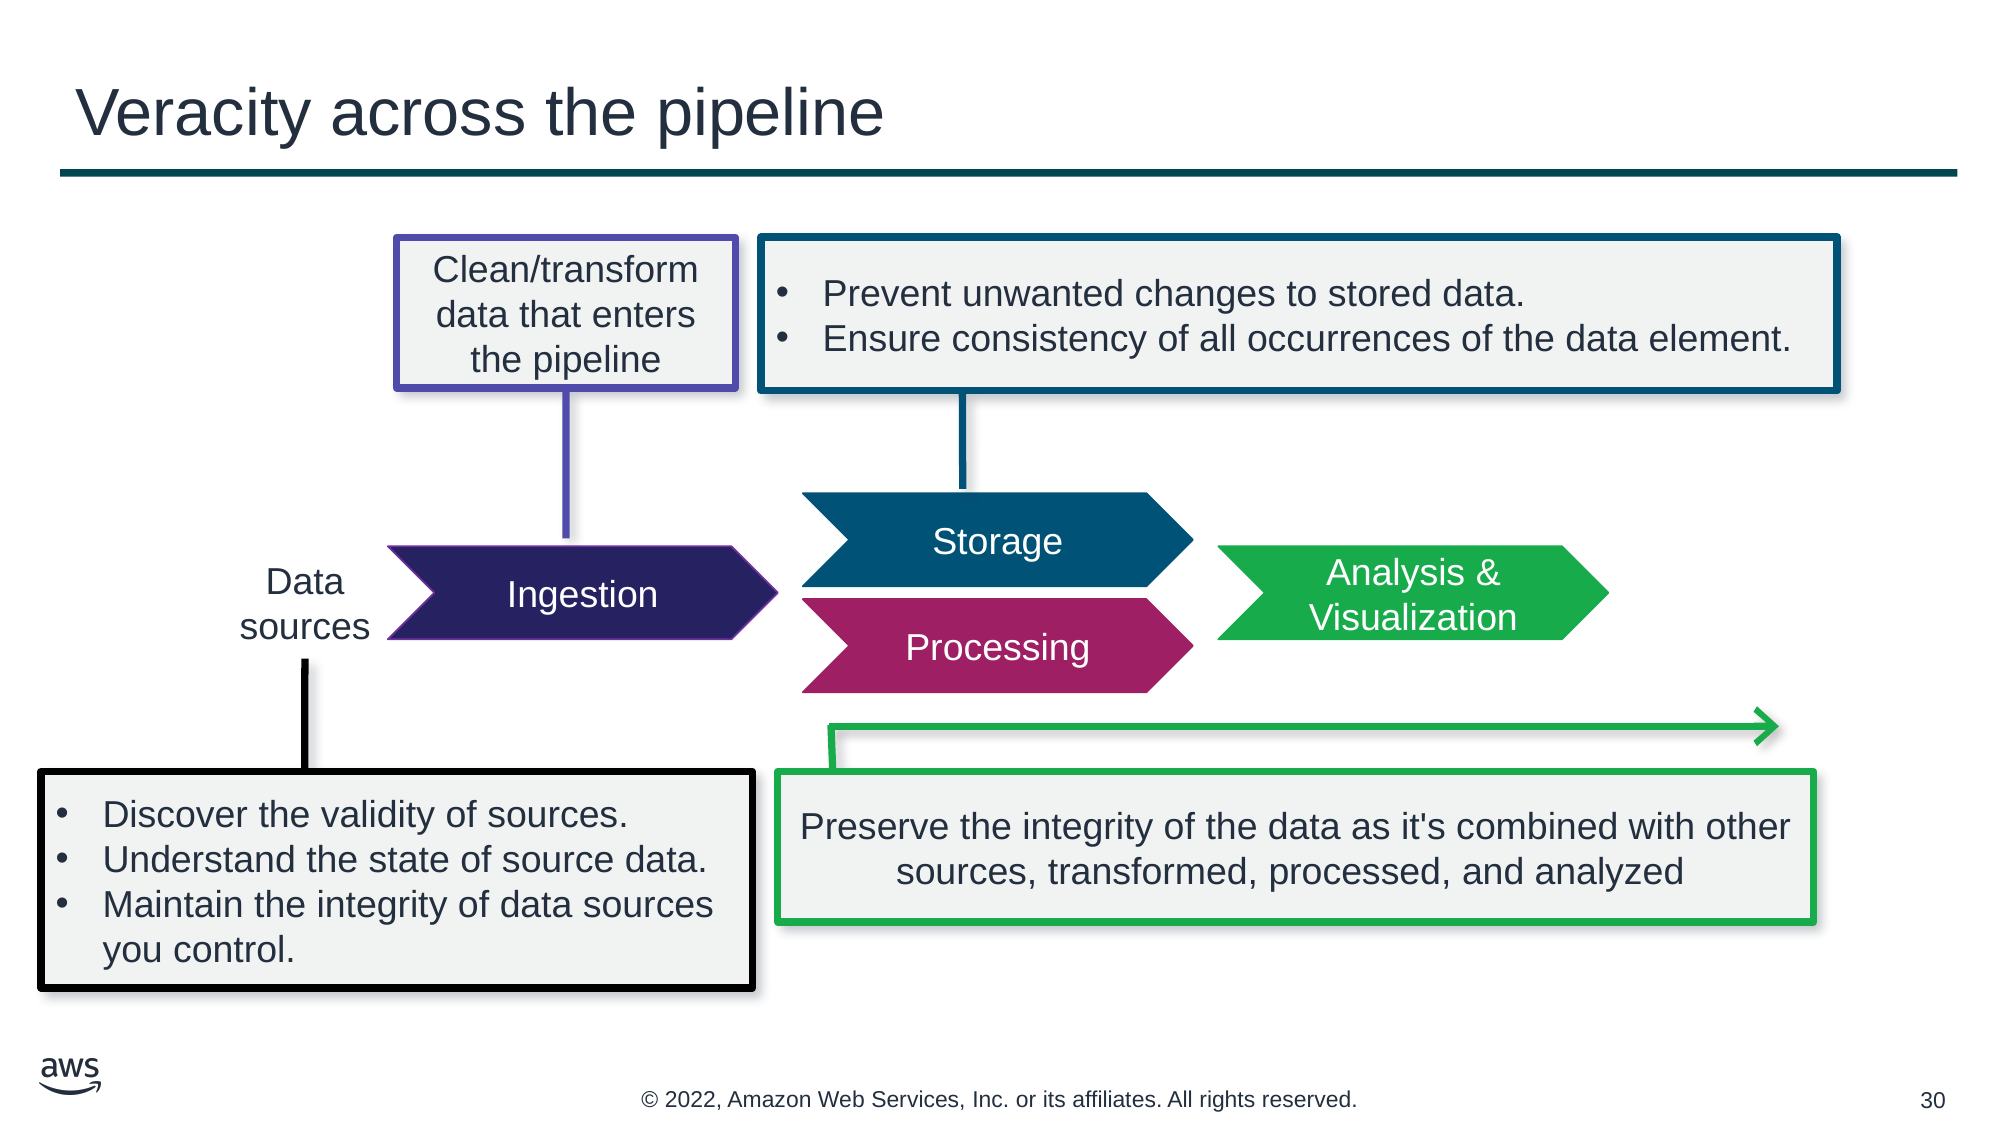

# Veracity across the pipeline
Prevent unwanted changes to stored data.
Ensure consistency of all occurrences of the data element.
Clean/transform data that enters the pipeline
Storage
Ingestion
Analysis & Visualization
Data sources
Discover the validity of sources.
Understand the state of source data.
Maintain the integrity of data sources you control.
Processing
Preserve the integrity of the data as it's combined with other sources, transformed, processed, and analyzed
30